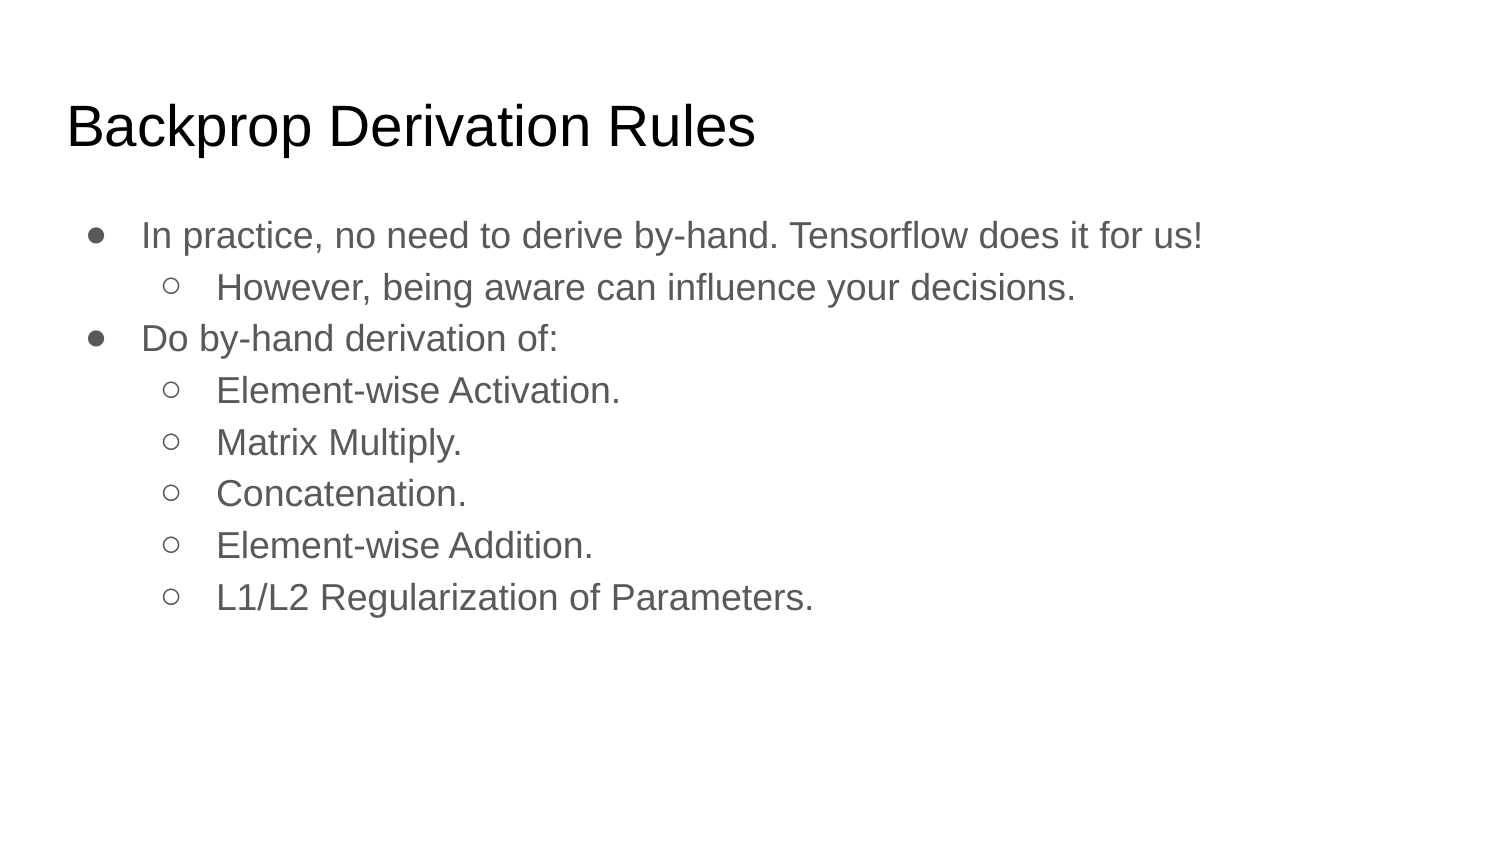

# Backprop Derivation Rules
In practice, no need to derive by-hand. Tensorflow does it for us!
However, being aware can influence your decisions.
Do by-hand derivation of:
Element-wise Activation.
Matrix Multiply.
Concatenation.
Element-wise Addition.
L1/L2 Regularization of Parameters.